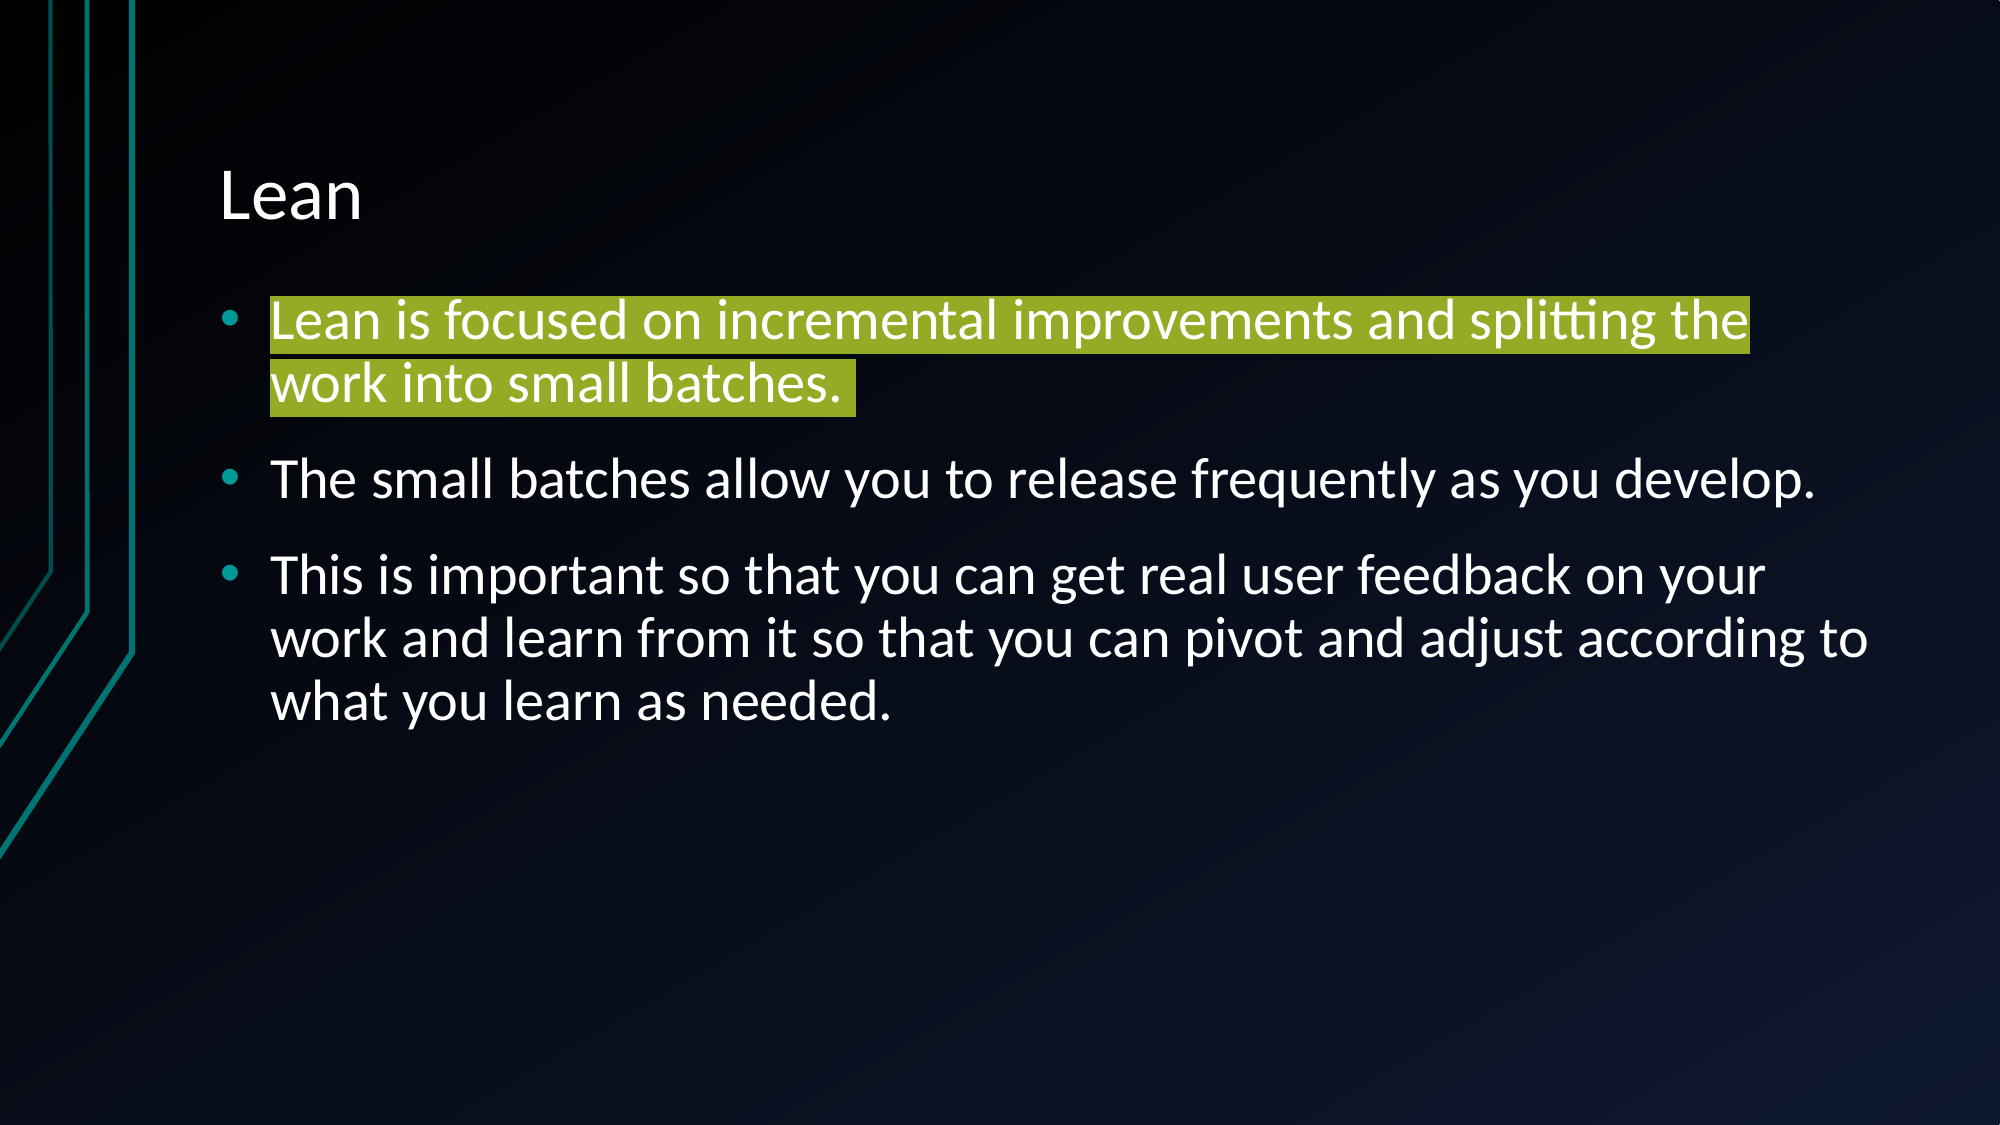

# Lean
Lean is focused on incremental improvements and splitting the work into small batches.
The small batches allow you to release frequently as you develop.
This is important so that you can get real user feedback on your work and learn from it so that you can pivot and adjust according to what you learn as needed.